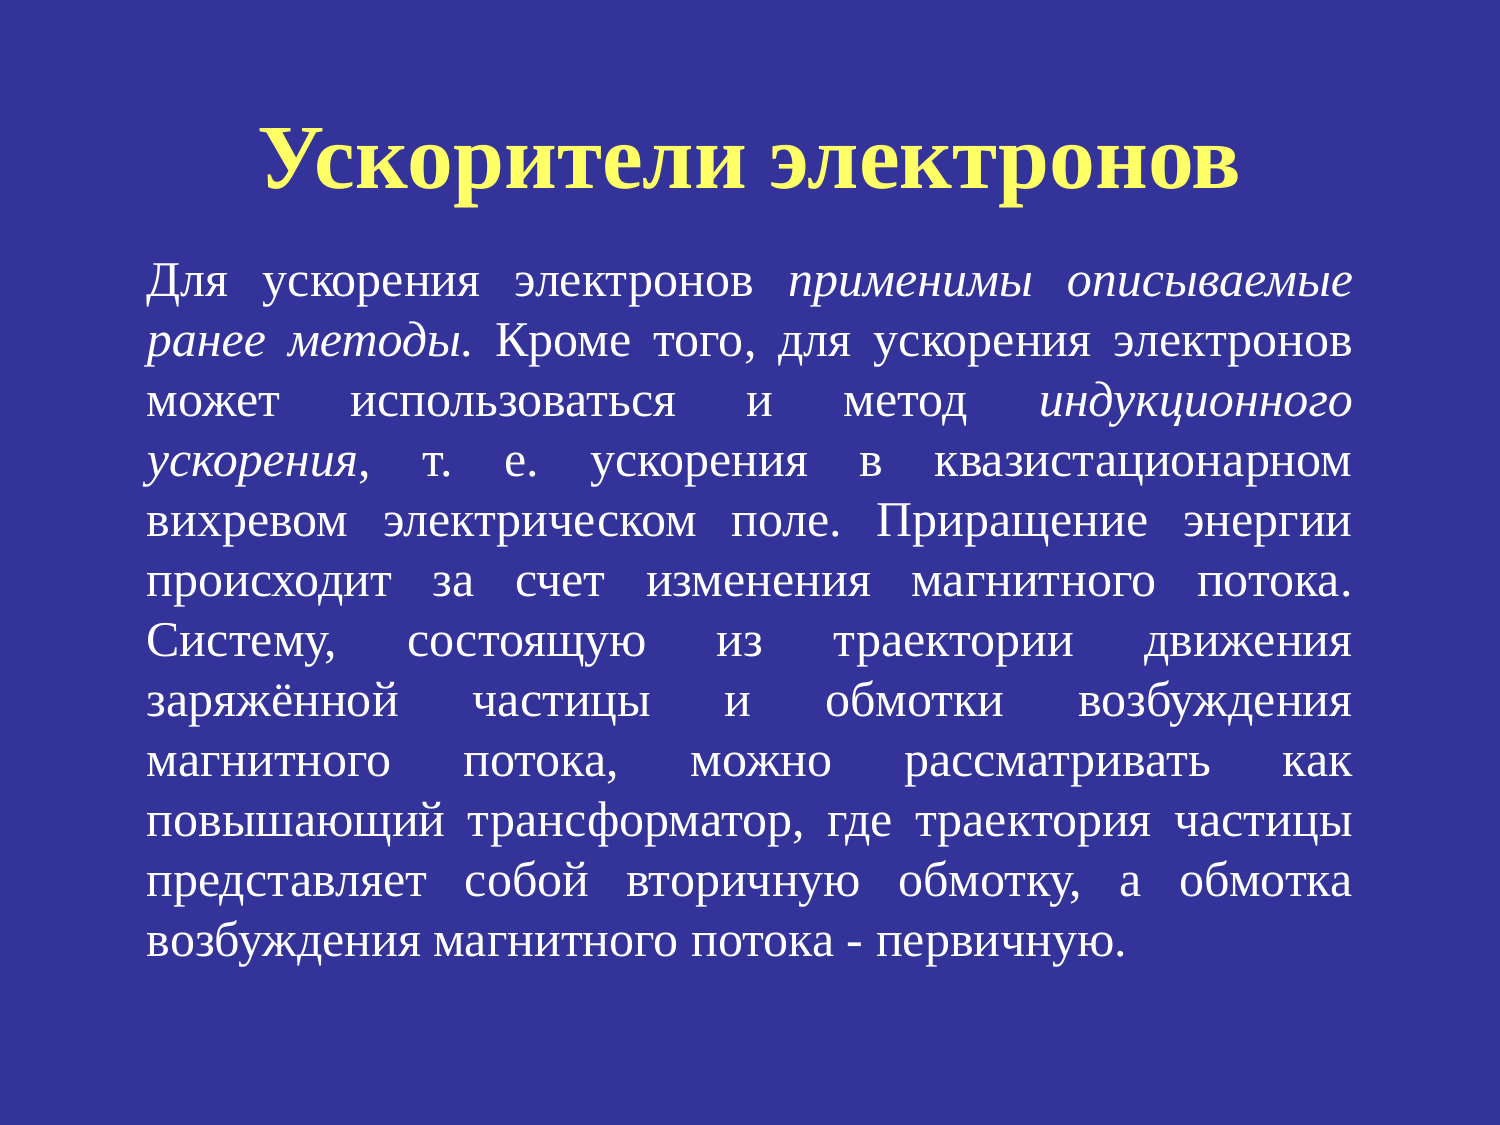

# Ускорители электронов
Для ускорения электронов применимы описываемые ранее методы. Кроме того, для ускорения электронов может использоваться и метод индукционного ускорения, т. е. ускорения в квазистационарном вихревом электрическом поле. Приращение энергии происходит за счет изменения магнитного потока. Систему, состоящую из траектории движения заряжённой частицы и обмотки возбуждения магнитного потока, можно рассматривать как повышающий трансформатор, где траектория частицы представляет собой вторичную обмотку, а обмотка возбуждения магнитного потока - первичную.